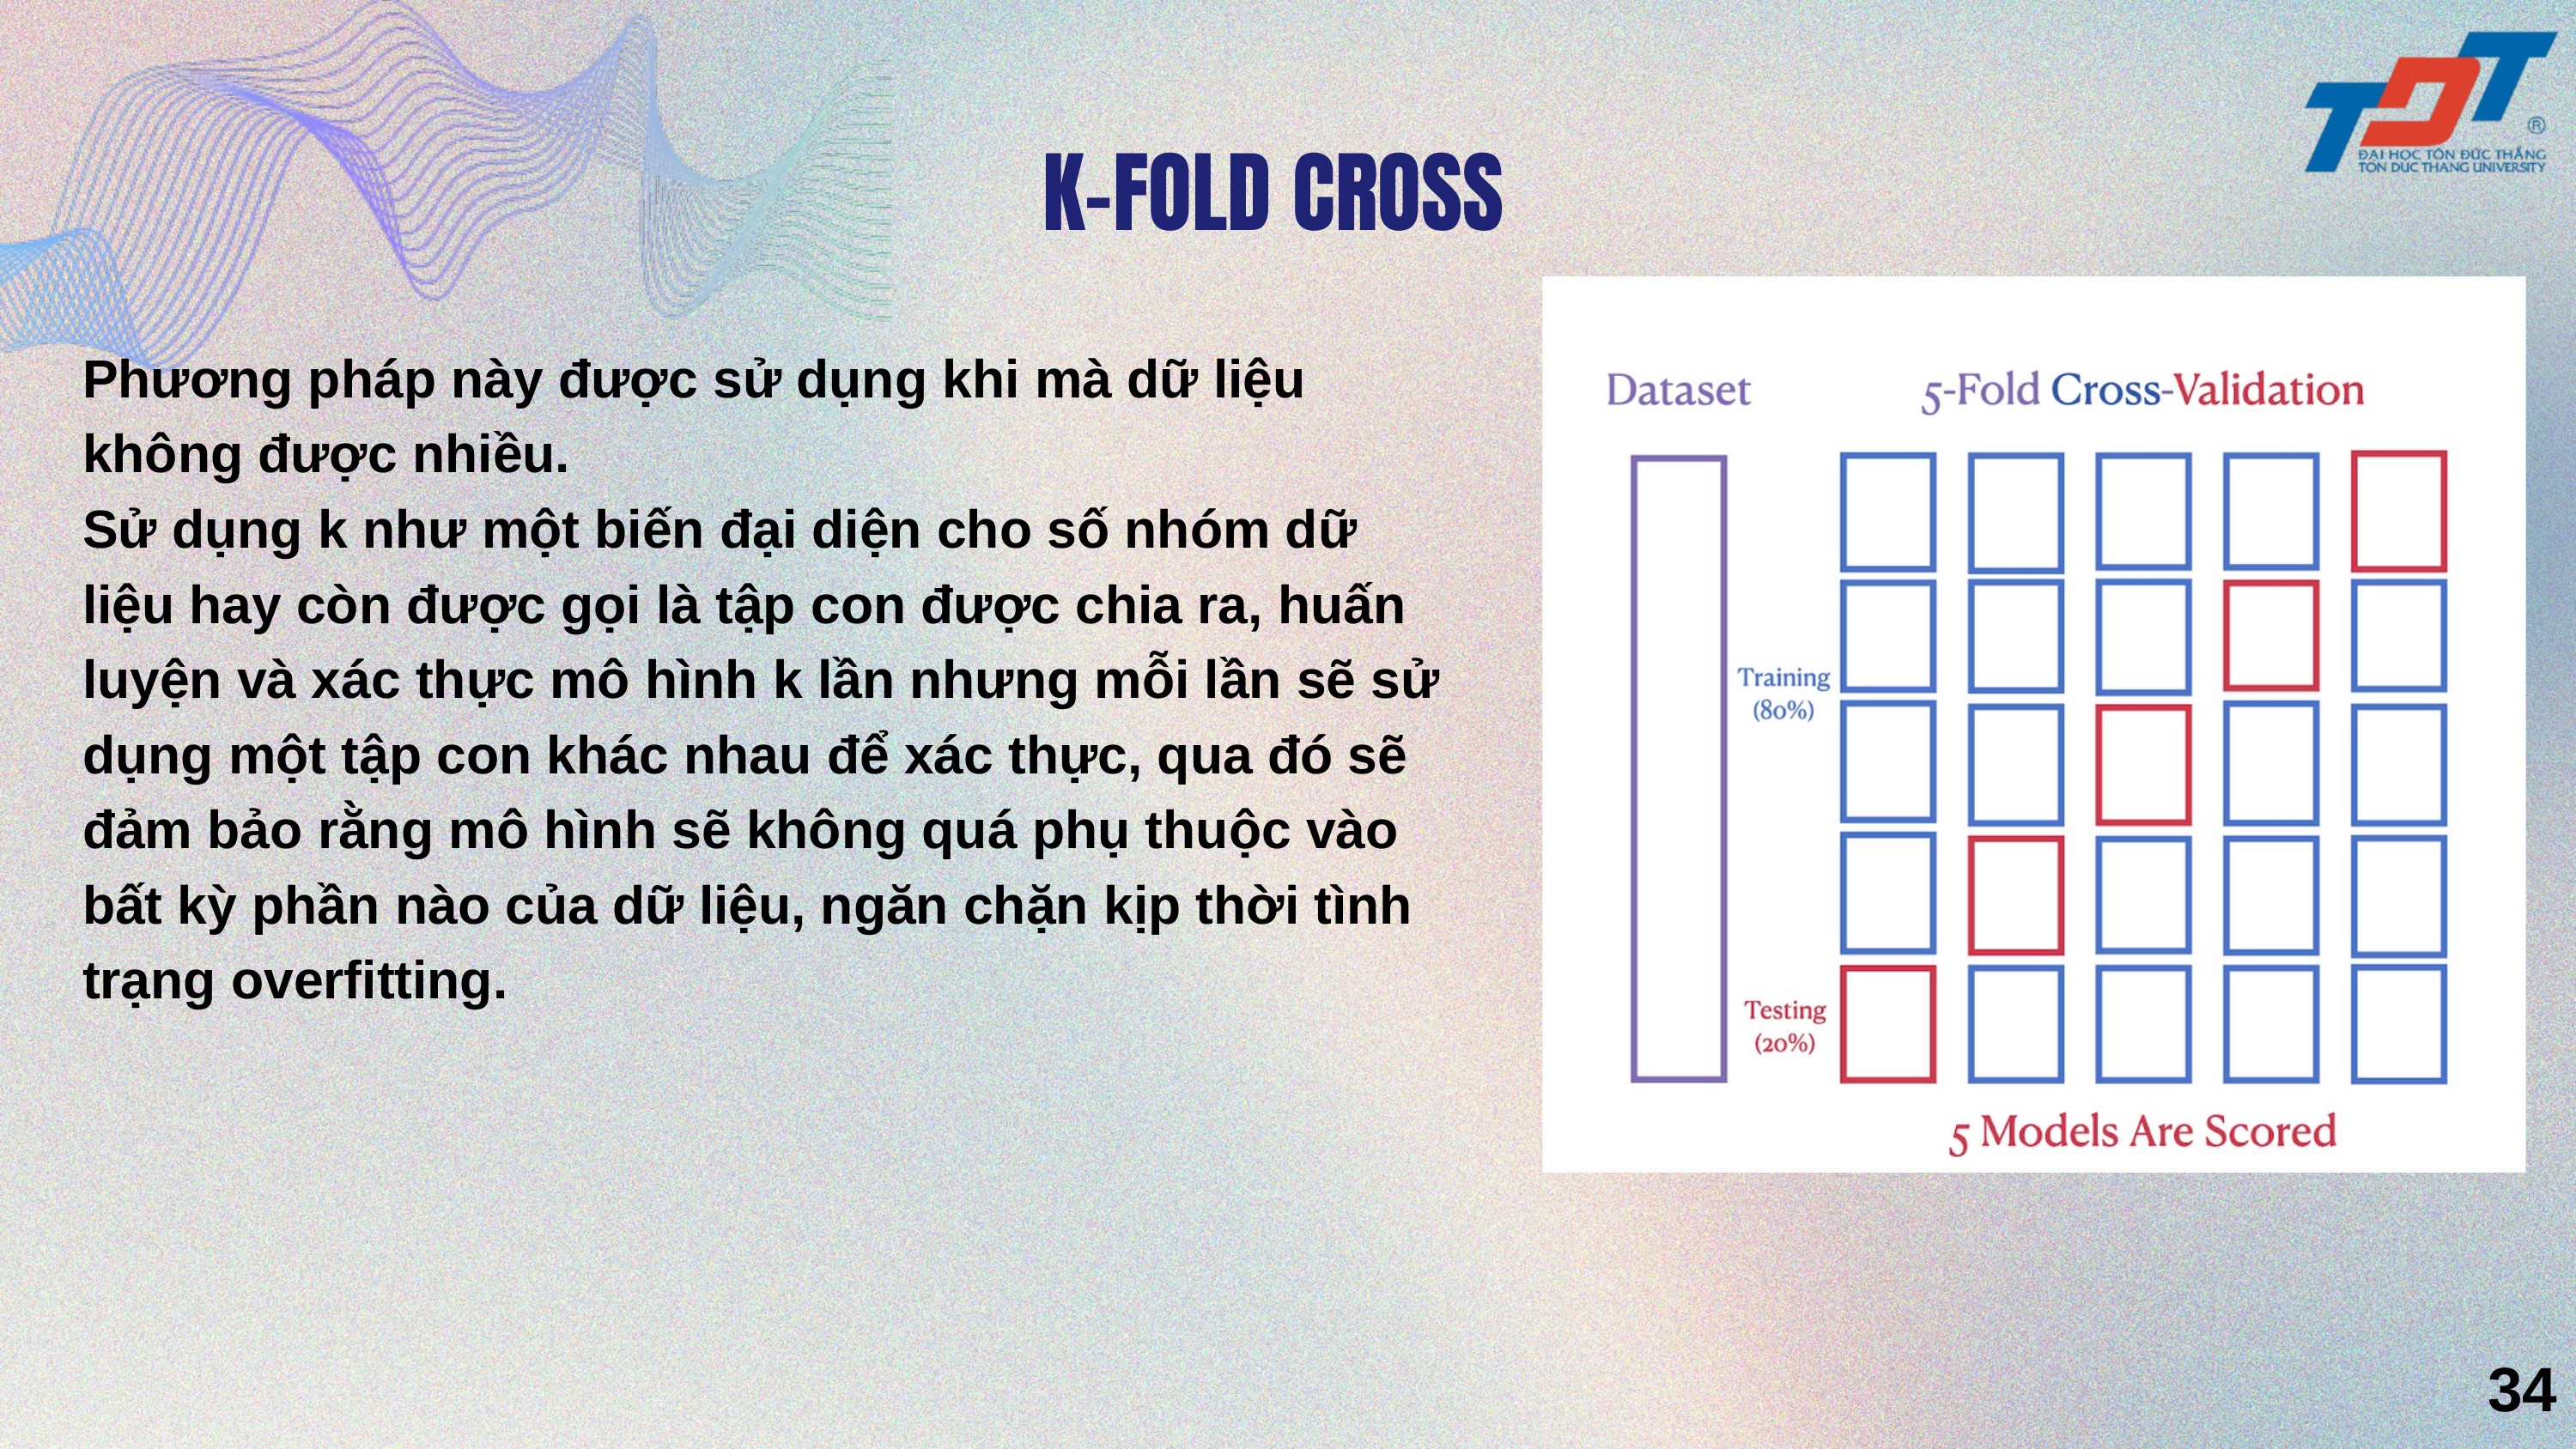

K-FOLD CROSS

Phương pháp này được sử dụng khi mà dữ liệu không được nhiều.
Sử dụng k như một biến đại diện cho số nhóm dữ liệu hay còn được gọi là tập con được chia ra, huấn luyện và xác thực mô hình k lần nhưng mỗi lần sẽ sử dụng một tập con khác nhau để xác thực, qua đó sẽ đảm bảo rằng mô hình sẽ không quá phụ thuộc vào bất kỳ phần nào của dữ liệu, ngăn chặn kịp thời tình trạng overfitting.

34